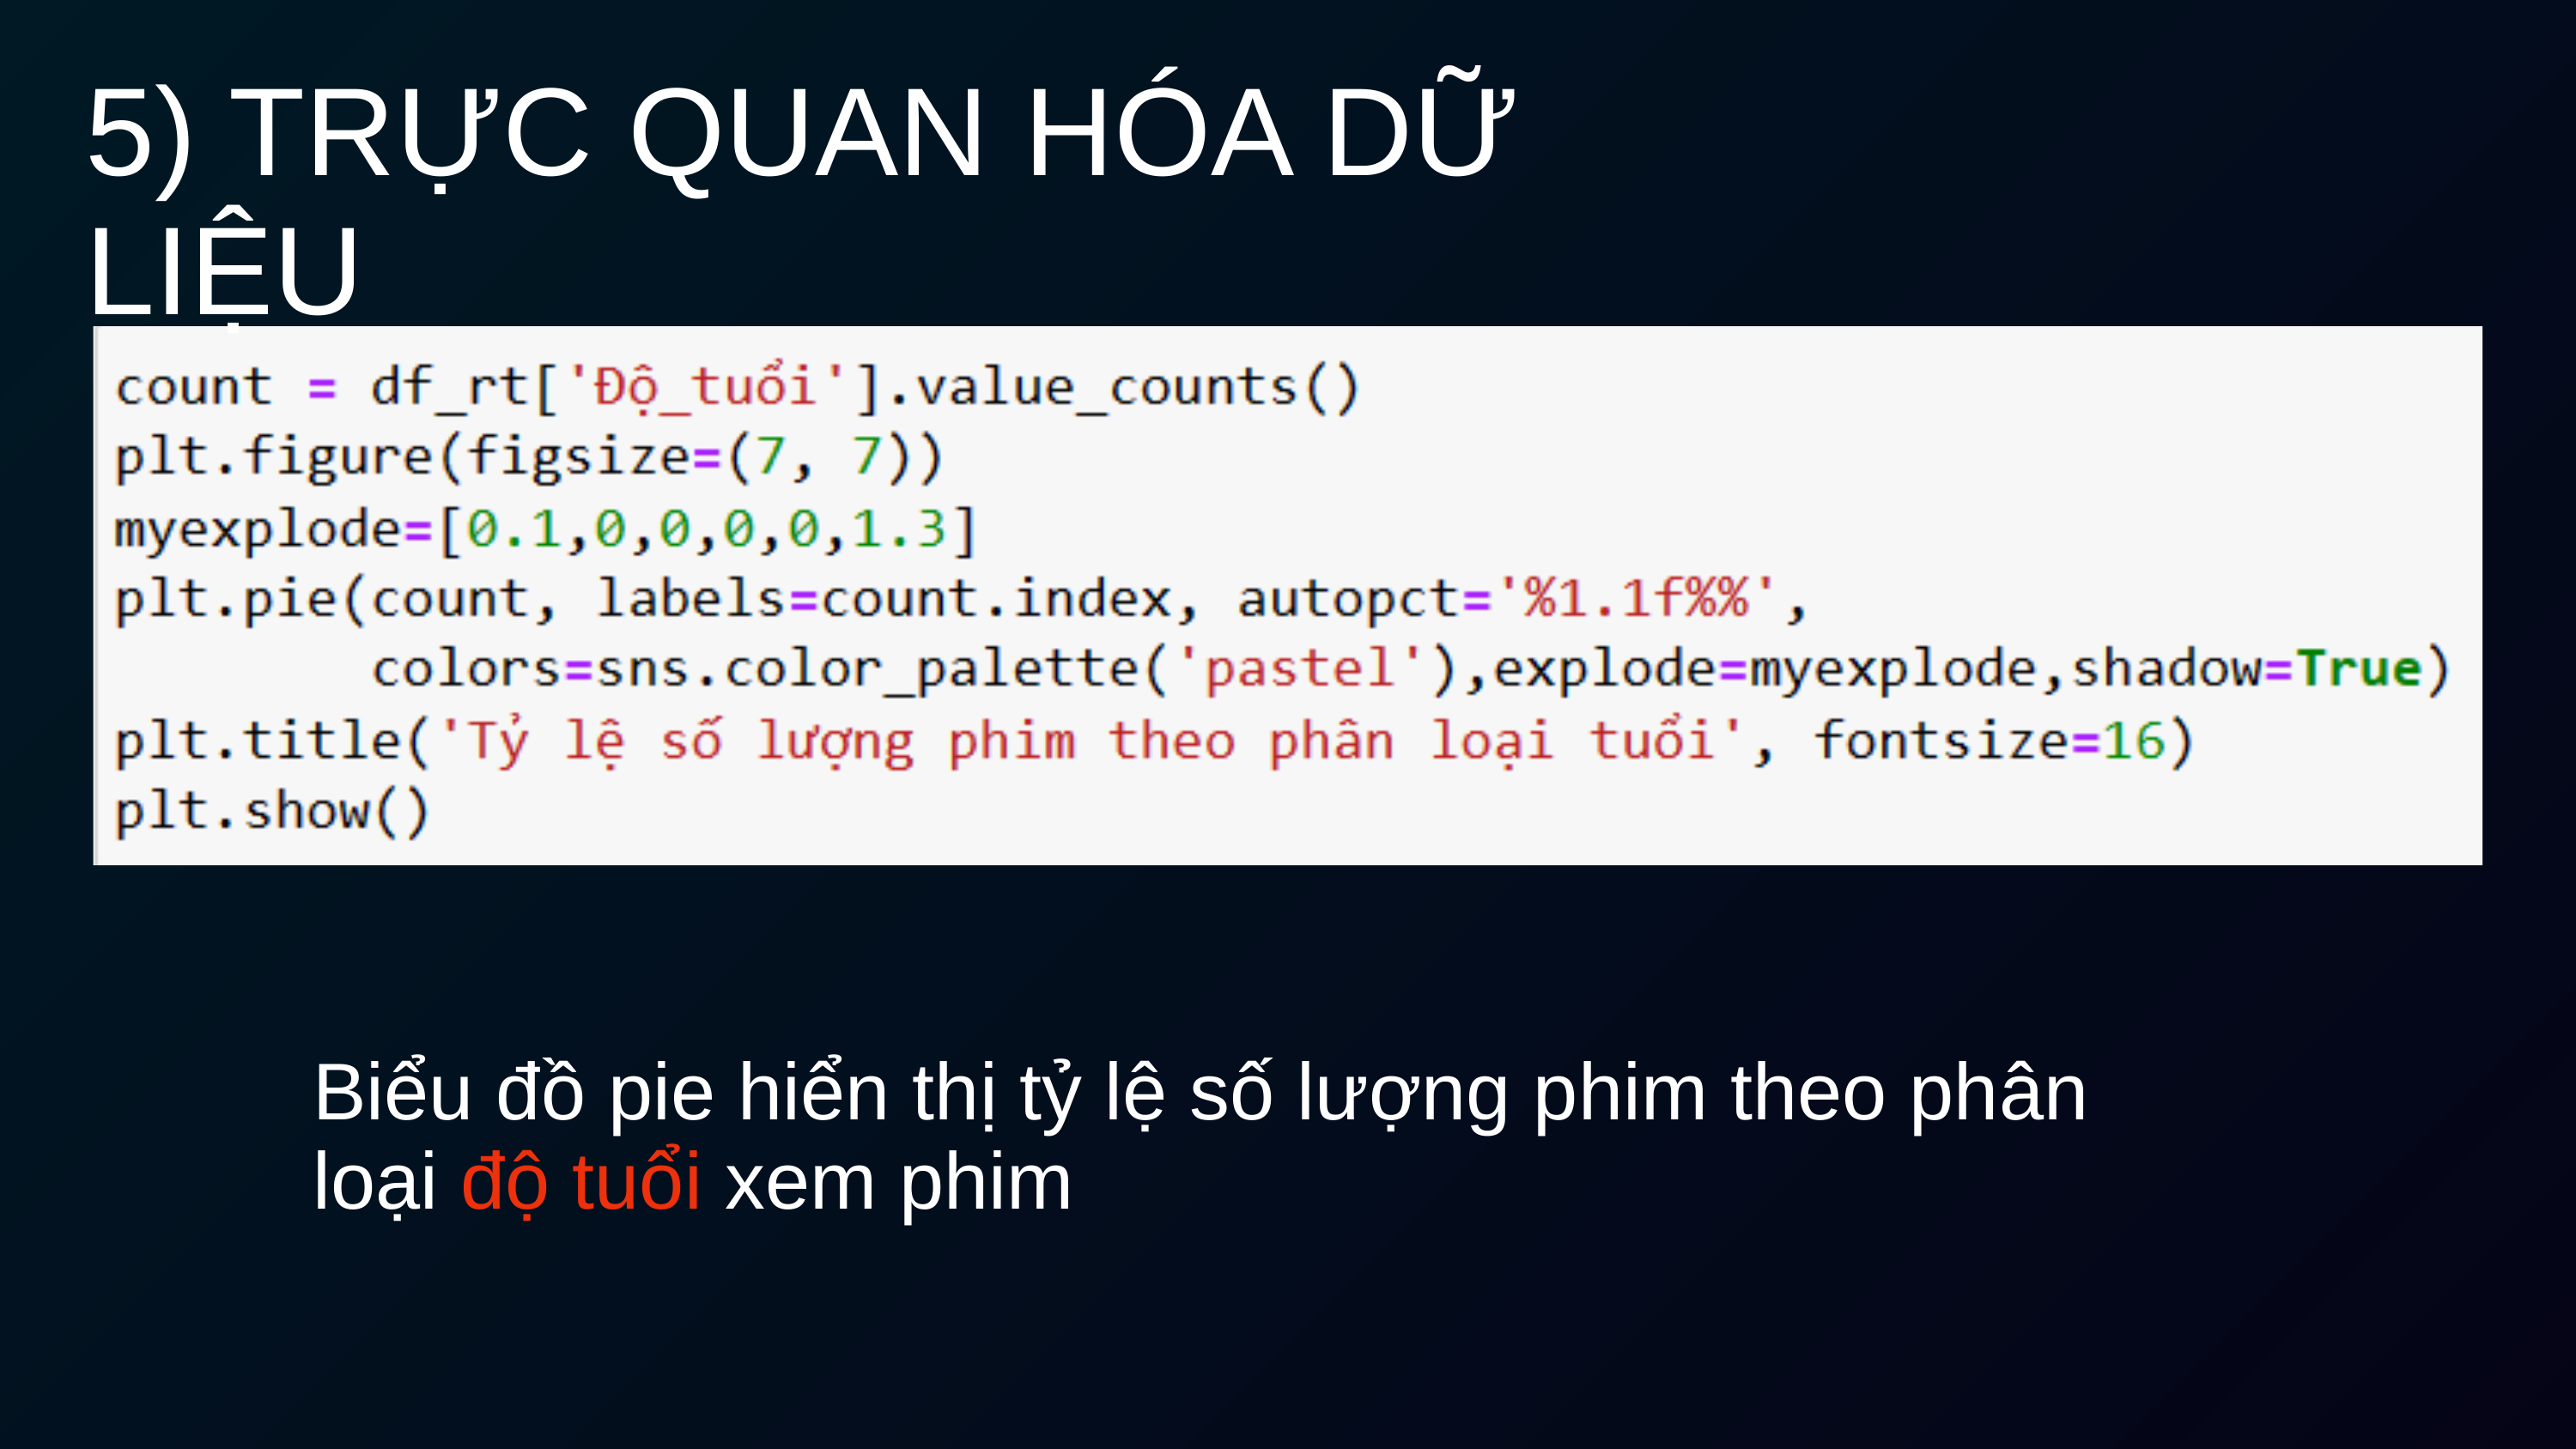

5) TRỰC QUAN HÓA DỮ LIỆU

Biểu đồ pie hiển thị tỷ lệ số lượng phim theo phân loại độ tuổi xem phim